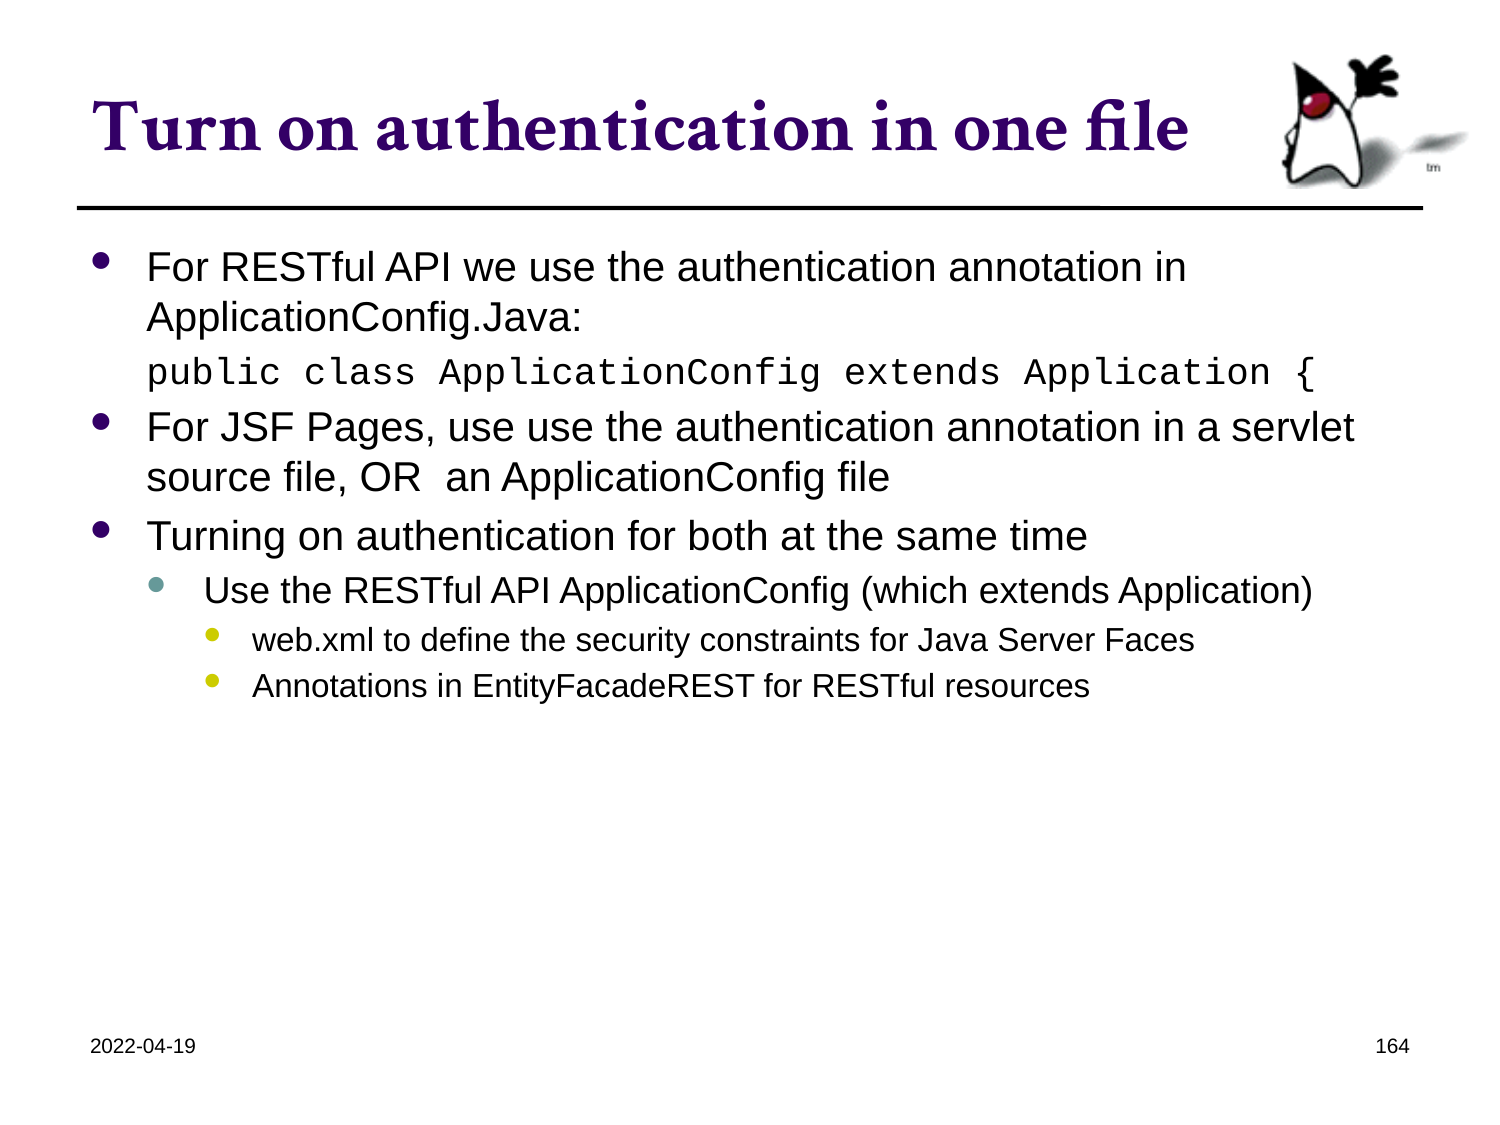

# Turn on authentication in one file
For RESTful API we use the authentication annotation in ApplicationConfig.Java:
public class ApplicationConfig extends Application {
For JSF Pages, use use the authentication annotation in a servlet source file, OR  an ApplicationConfig file
Turning on authentication for both at the same time
Use the RESTful API ApplicationConfig (which extends Application)
web.xml to define the security constraints for Java Server Faces
Annotations in EntityFacadeREST for RESTful resources
2022-04-19
164